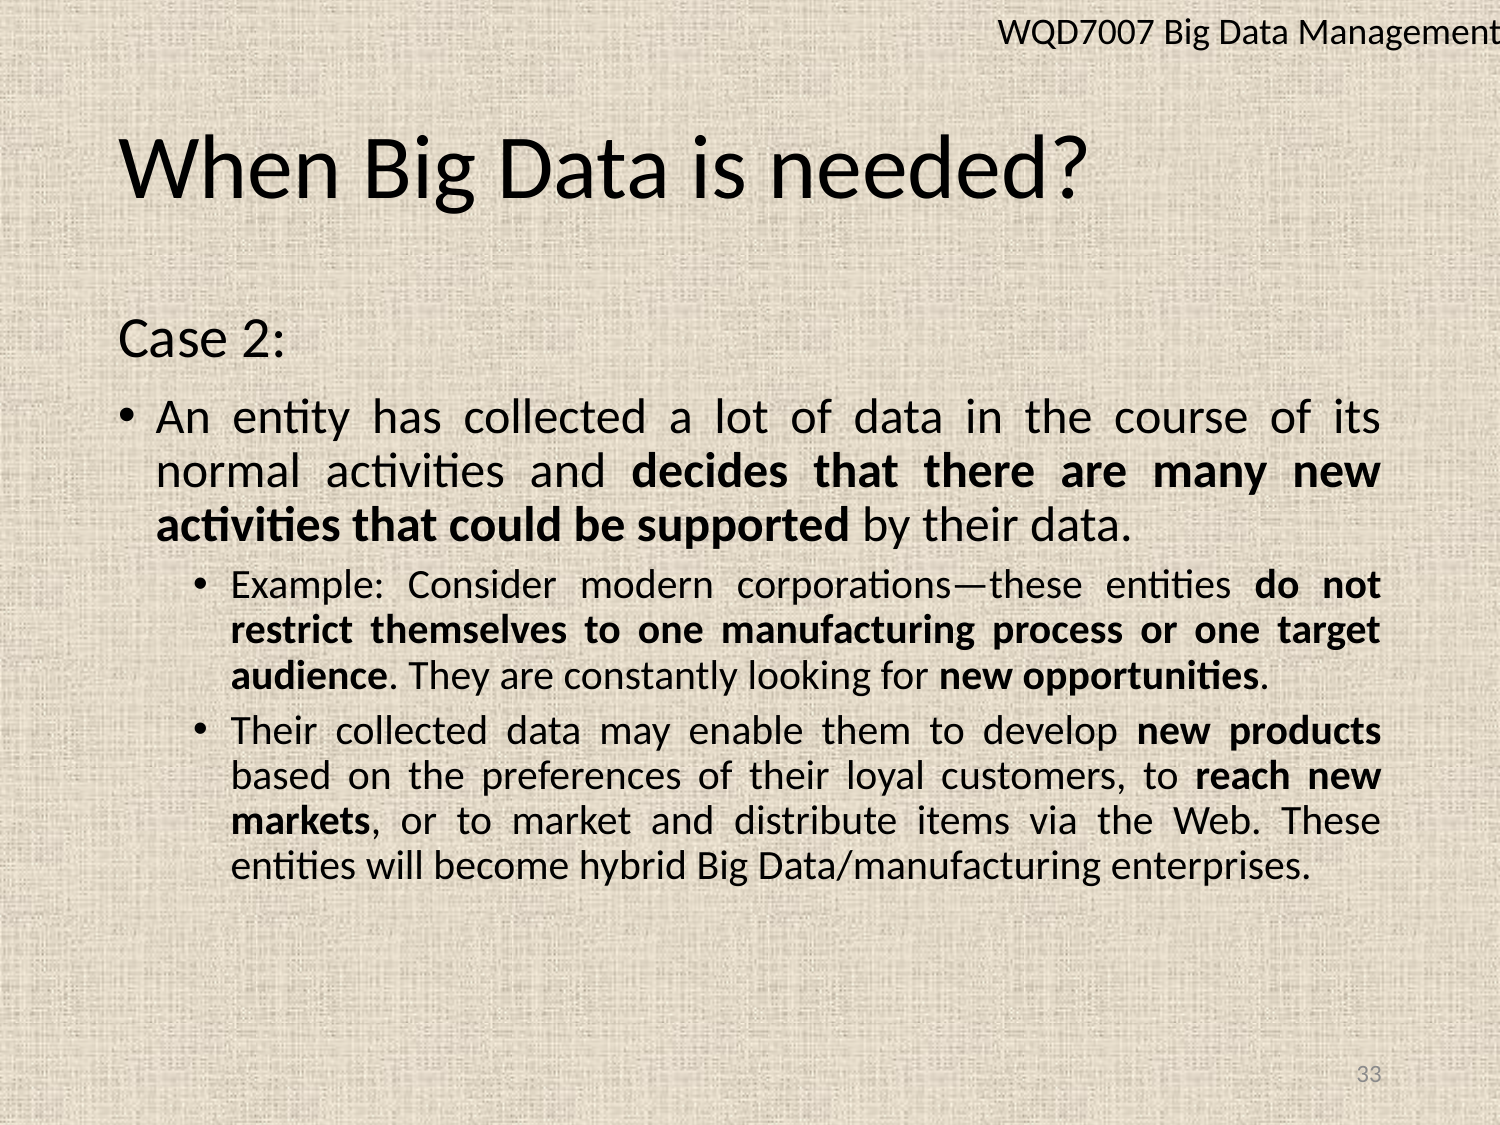

WQD7007 Big Data Management
# When Big Data is needed?
Case 2:
An entity has collected a lot of data in the course of its normal activities and decides that there are many new activities that could be supported by their data.
Example: Consider modern corporations—these entities do not restrict themselves to one manufacturing process or one target audience. They are constantly looking for new opportunities.
Their collected data may enable them to develop new products based on the preferences of their loyal customers, to reach new markets, or to market and distribute items via the Web. These entities will become hybrid Big Data/manufacturing enterprises.

33